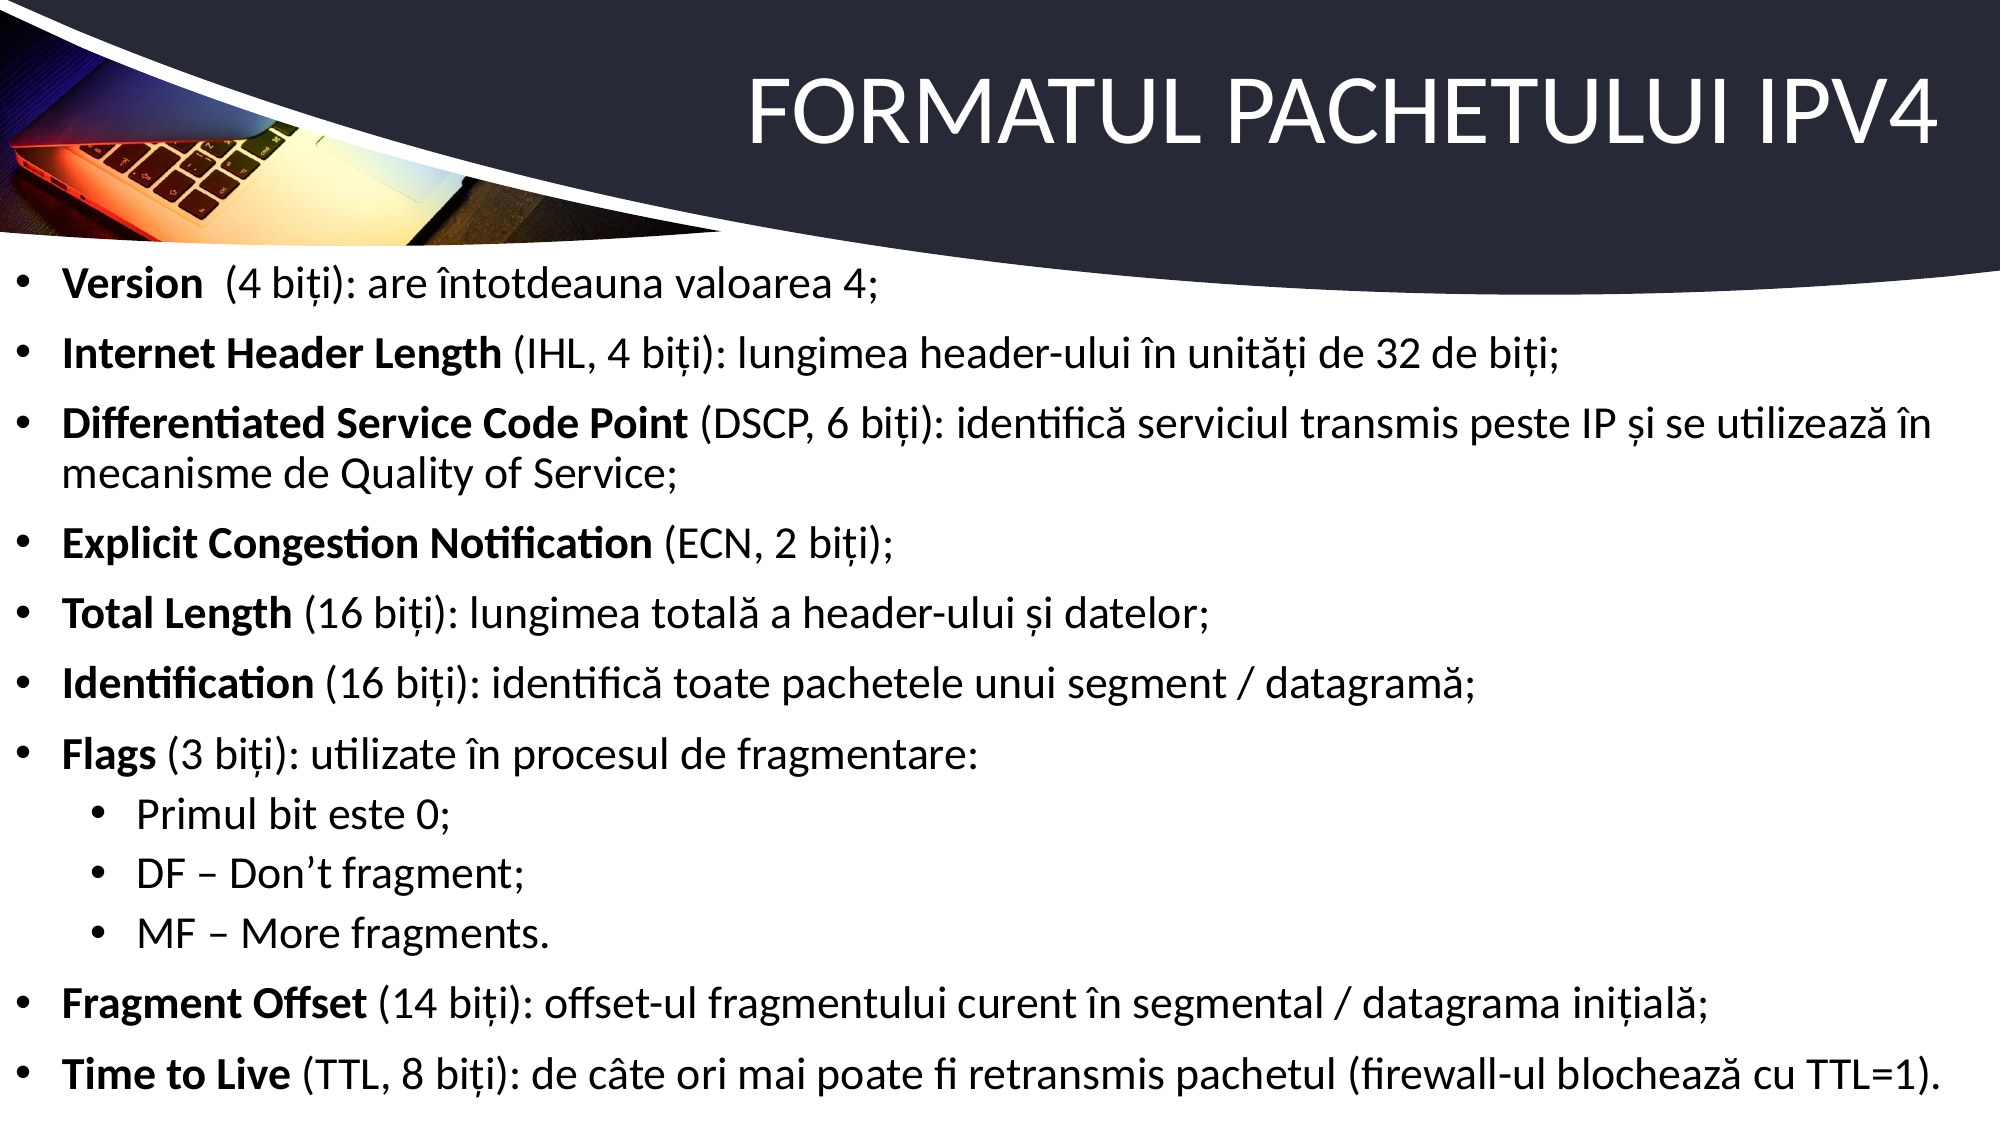

# Formatul pachetului IPv4
Version  (4 biți): are întotdeauna valoarea 4;
Internet Header Length (IHL, 4 biți): lungimea header-ului în unități de 32 de biți;
Differentiated Service Code Point (DSCP, 6 biți): identifică serviciul transmis peste IP și se utilizează în mecanisme de Quality of Service;
Explicit Congestion Notification (ECN, 2 biți);
Total Length (16 biți): lungimea totală a header-ului și datelor;
Identification (16 biți): identifică toate pachetele unui segment / datagramă;
Flags (3 biți): utilizate în procesul de fragmentare:
Primul bit este 0;
DF – Don’t fragment;
MF – More fragments.
Fragment Offset (14 biți): offset-ul fragmentului curent în segmental / datagrama inițială;
Time to Live (TTL, 8 biți): de câte ori mai poate fi retransmis pachetul (firewall-ul blochează cu TTL=1).